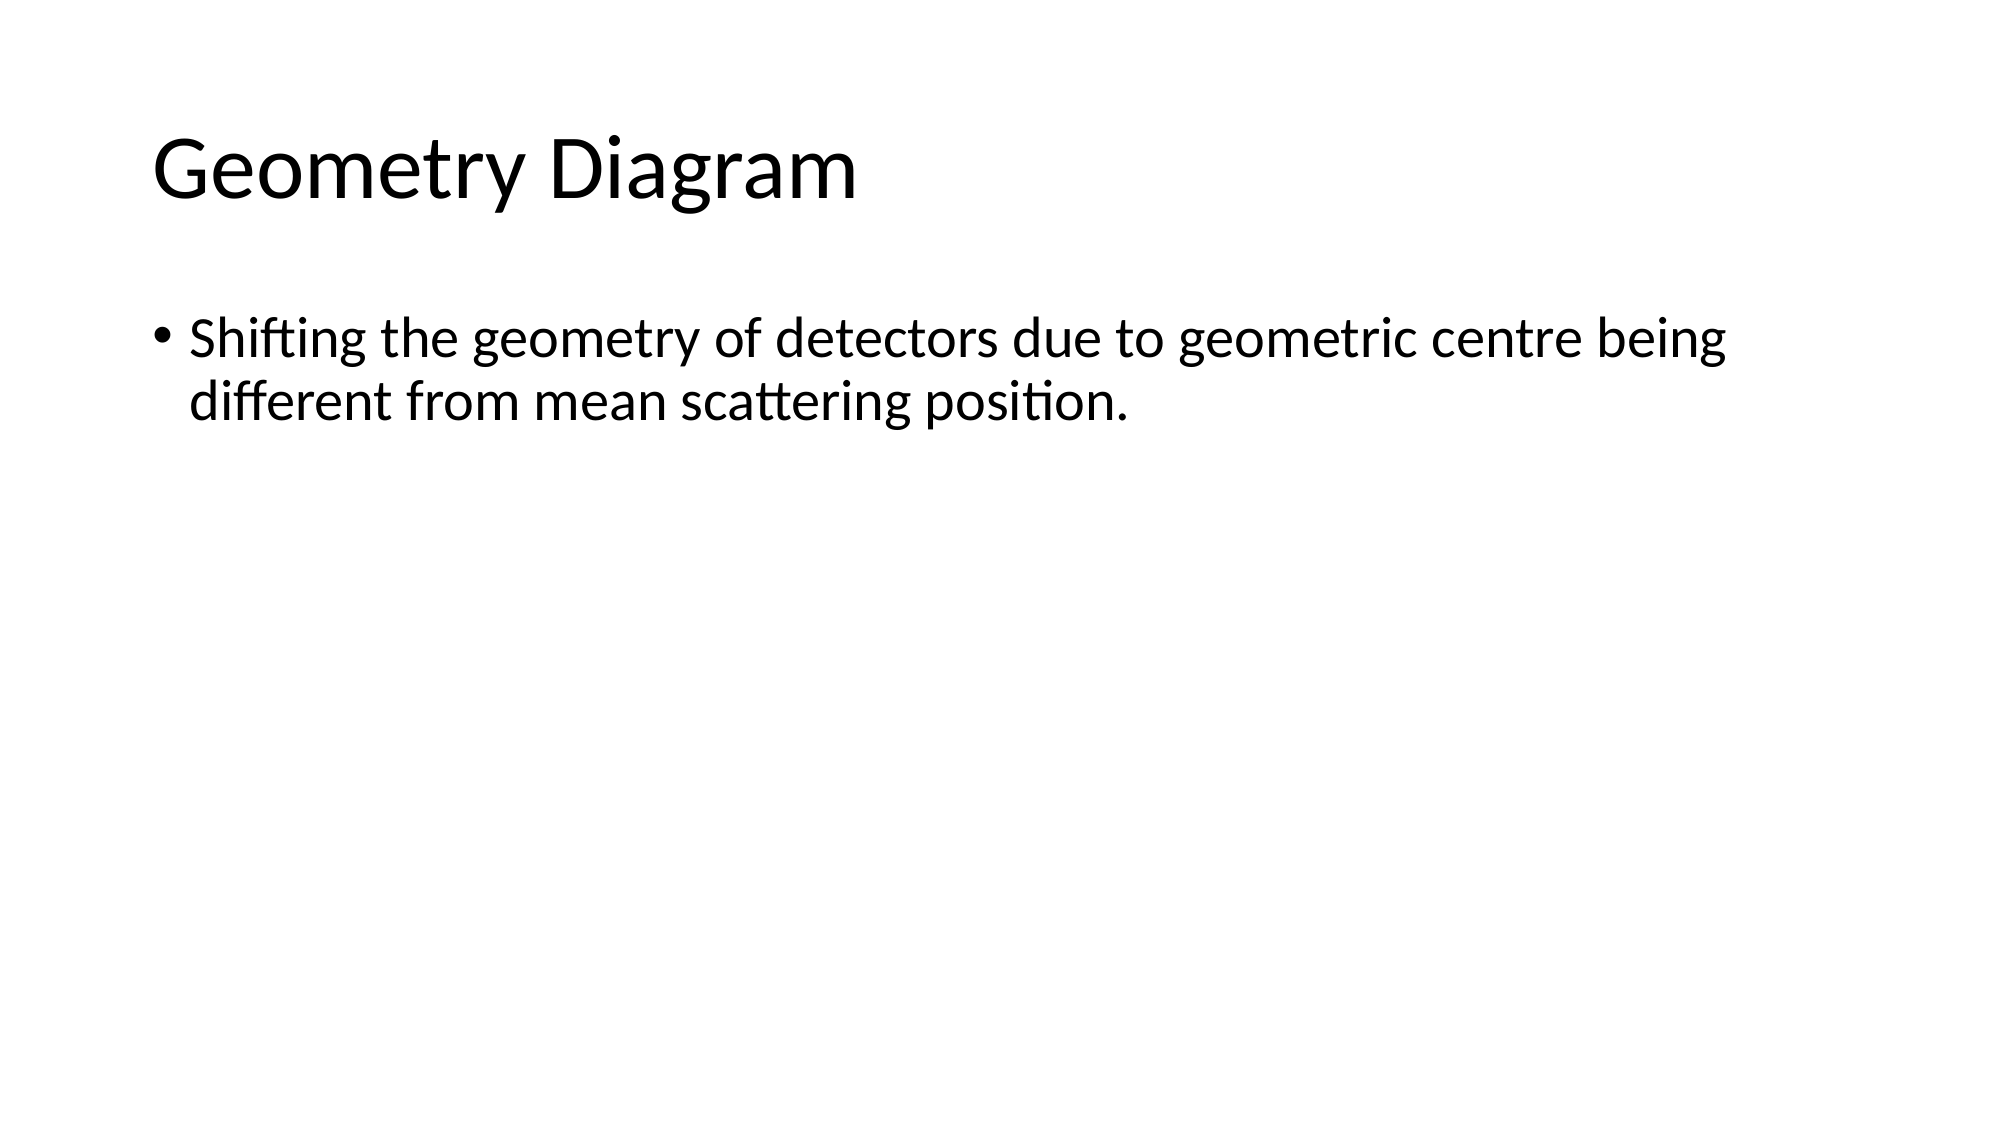

# Geometry Diagram
Shifting the geometry of detectors due to geometric centre being different from mean scattering position.